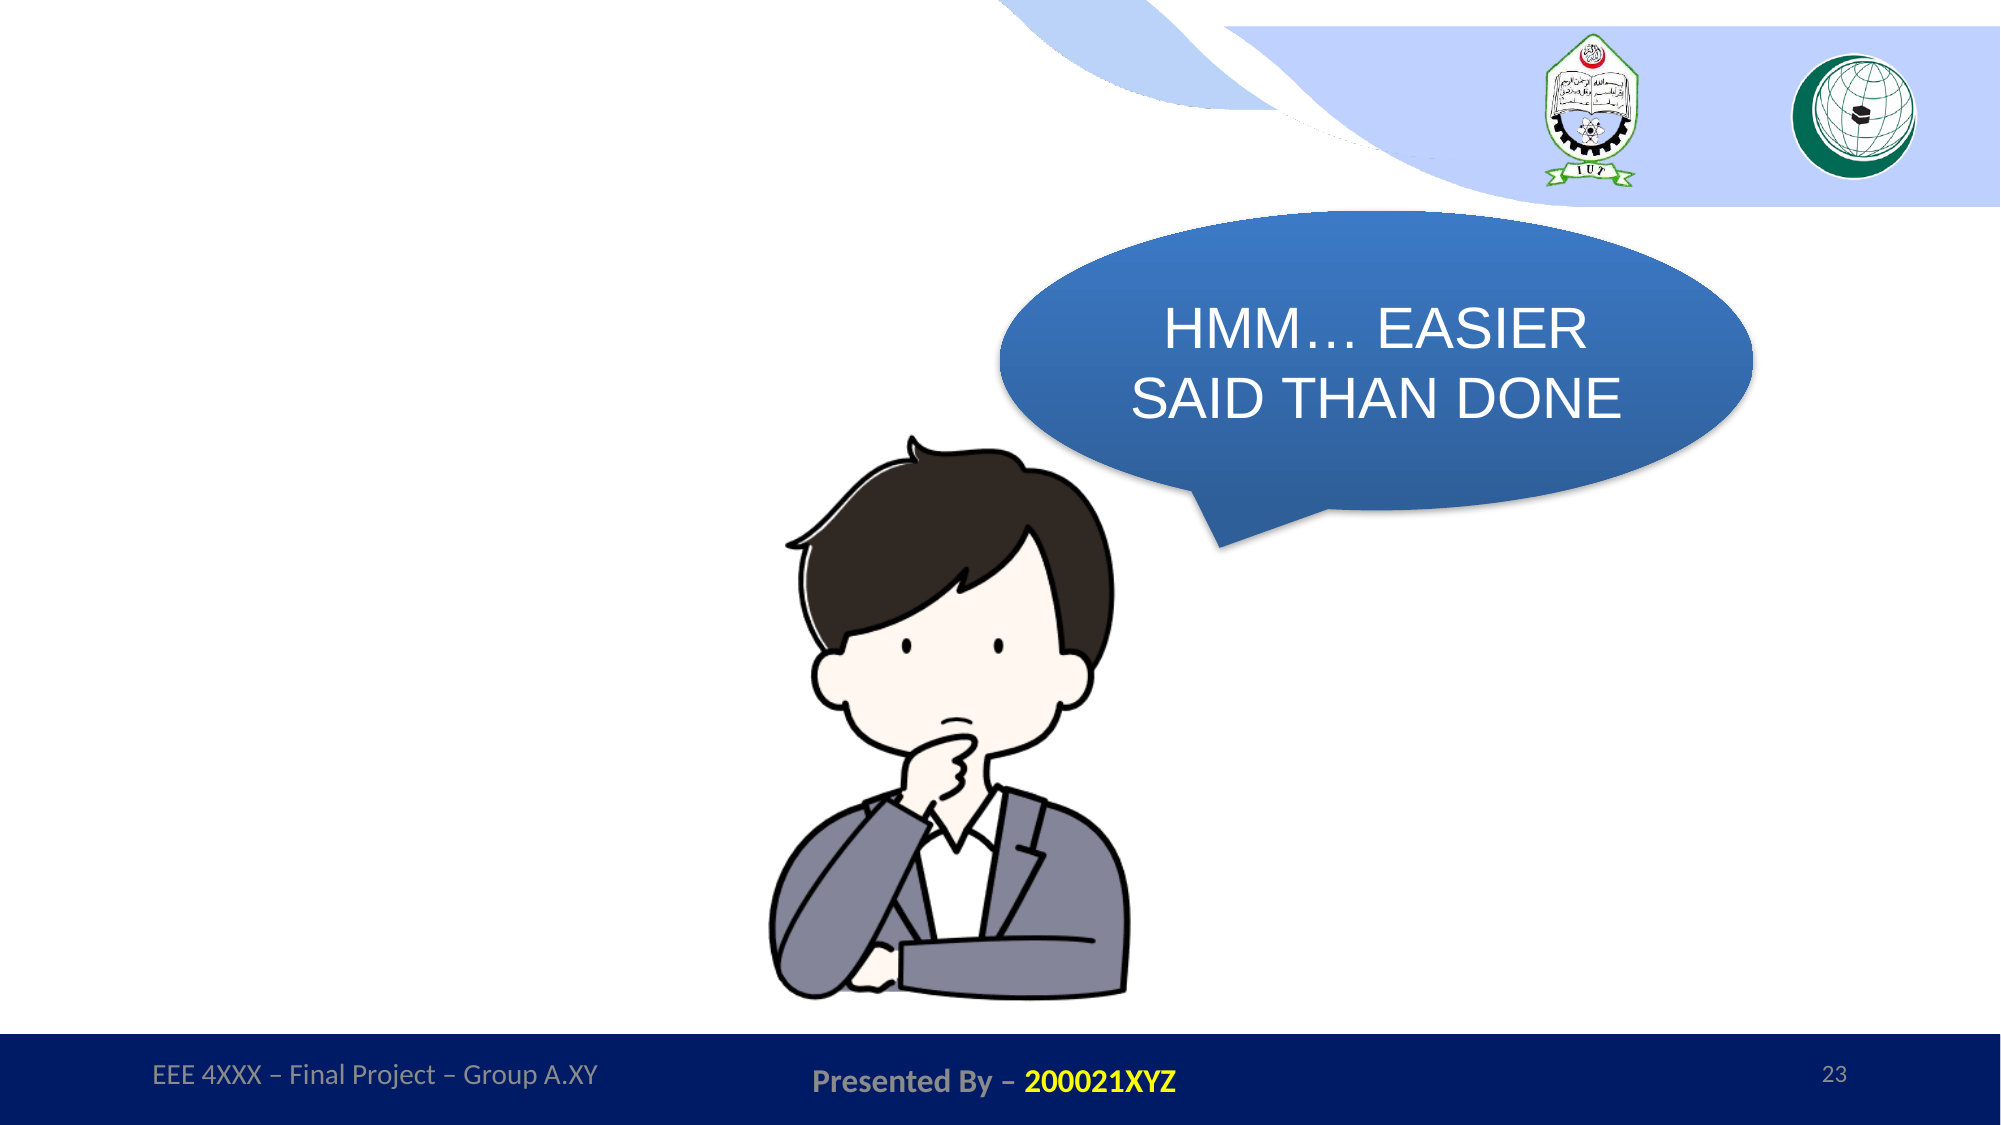

HMM… EASIER SAID THAN DONE

EEE 4XXX – Final Project – Group A.XY
Presented By – 200021XYZ
23